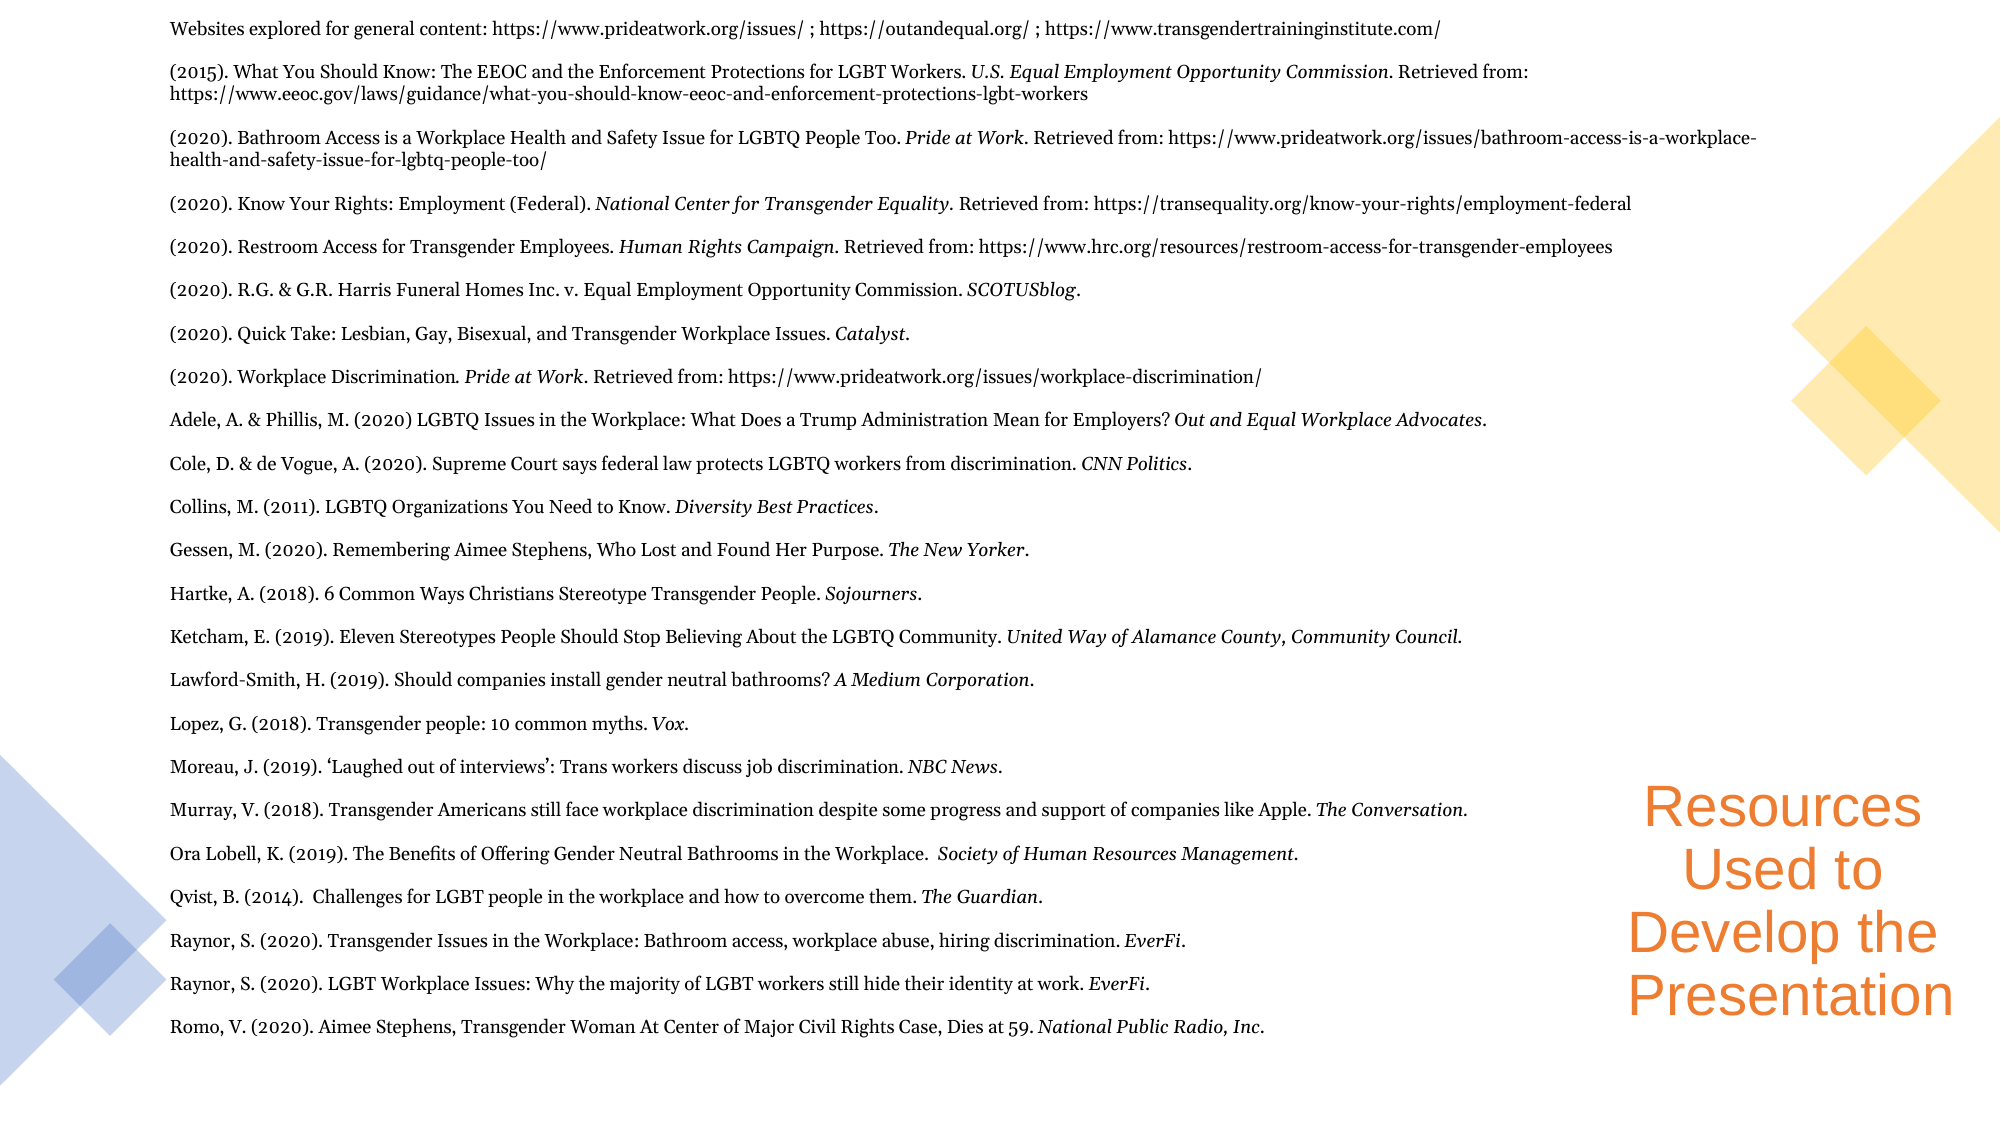

Websites explored for general content: https://www.prideatwork.org/issues/ ; https://outandequal.org/ ; https://www.transgendertraininginstitute.com/
(2015). What You Should Know: The EEOC and the Enforcement Protections for LGBT Workers. U.S. Equal Employment Opportunity Commission. Retrieved from: https://www.eeoc.gov/laws/guidance/what-you-should-know-eeoc-and-enforcement-protections-lgbt-workers
(2020). Bathroom Access is a Workplace Health and Safety Issue for LGBTQ People Too. Pride at Work. Retrieved from: https://www.prideatwork.org/issues/bathroom-access-is-a-workplace-health-and-safety-issue-for-lgbtq-people-too/
(2020). Know Your Rights: Employment (Federal). National Center for Transgender Equality. Retrieved from: https://transequality.org/know-your-rights/employment-federal
(2020). Restroom Access for Transgender Employees. Human Rights Campaign. Retrieved from: https://www.hrc.org/resources/restroom-access-for-transgender-employees
(2020). R.G. & G.R. Harris Funeral Homes Inc. v. Equal Employment Opportunity Commission. SCOTUSblog.
(2020). Quick Take: Lesbian, Gay, Bisexual, and Transgender Workplace Issues. Catalyst.
(2020). Workplace Discrimination. Pride at Work. Retrieved from: https://www.prideatwork.org/issues/workplace-discrimination/
Adele, A. & Phillis, M. (2020) LGBTQ Issues in the Workplace: What Does a Trump Administration Mean for Employers? Out and Equal Workplace Advocates.
Cole, D. & de Vogue, A. (2020). Supreme Court says federal law protects LGBTQ workers from discrimination. CNN Politics.
Collins, M. (2011). LGBTQ Organizations You Need to Know. Diversity Best Practices.
Gessen, M. (2020). Remembering Aimee Stephens, Who Lost and Found Her Purpose. The New Yorker.
Hartke, A. (2018). 6 Common Ways Christians Stereotype Transgender People. Sojourners.
Ketcham, E. (2019). Eleven Stereotypes People Should Stop Believing About the LGBTQ Community. United Way of Alamance County, Community Council.
Lawford-Smith, H. (2019). Should companies install gender neutral bathrooms? A Medium Corporation.
Lopez, G. (2018). Transgender people: 10 common myths. Vox.
Moreau, J. (2019). ‘Laughed out of interviews’: Trans workers discuss job discrimination. NBC News.
Murray, V. (2018). Transgender Americans still face workplace discrimination despite some progress and support of companies like Apple. The Conversation.
Ora Lobell, K. (2019). The Benefits of Offering Gender Neutral Bathrooms in the Workplace.  Society of Human Resources Management.
Qvist, B. (2014).  Challenges for LGBT people in the workplace and how to overcome them. The Guardian.
Raynor, S. (2020). Transgender Issues in the Workplace: Bathroom access, workplace abuse, hiring discrimination. EverFi.
Raynor, S. (2020). LGBT Workplace Issues: Why the majority of LGBT workers still hide their identity at work. EverFi.
Romo, V. (2020). Aimee Stephens, Transgender Woman At Center of Major Civil Rights Case, Dies at 59. National Public Radio, Inc.

# Resources Used to Develop the Presentation